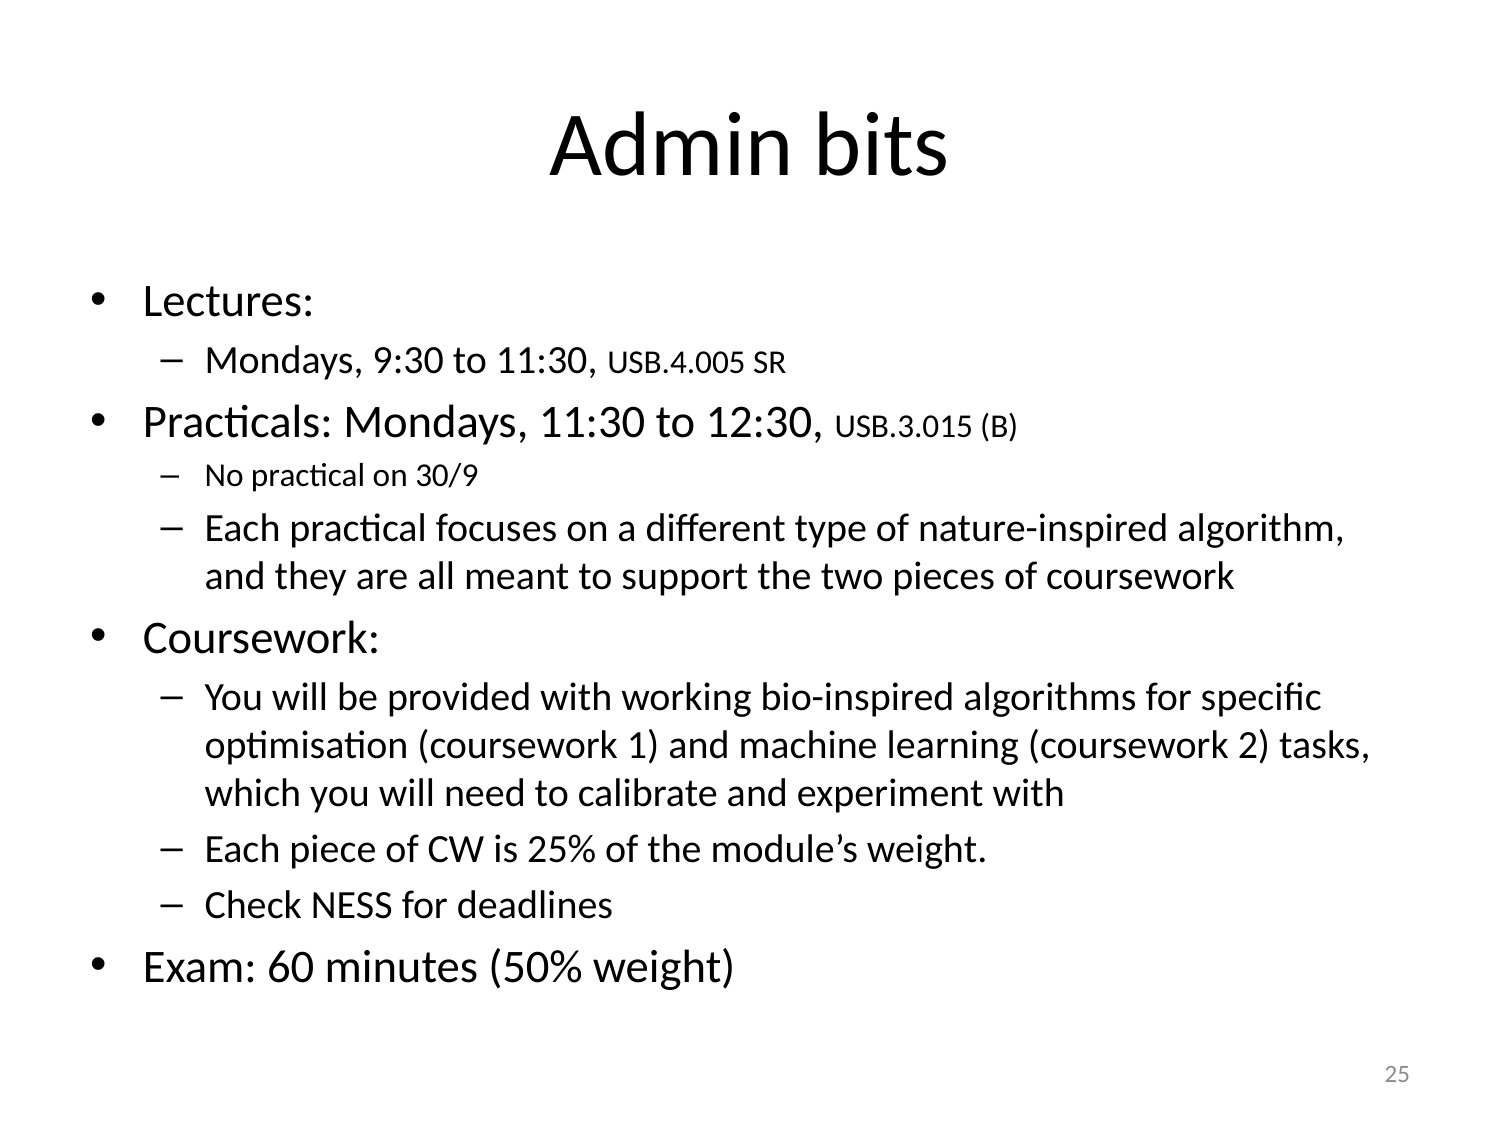

# Admin bits
Lectures:
Mondays, 9:30 to 11:30, USB.4.005 SR
Practicals: Mondays, 11:30 to 12:30, USB.3.015 (B)
No practical on 30/9
Each practical focuses on a different type of nature-inspired algorithm, and they are all meant to support the two pieces of coursework
Coursework:
You will be provided with working bio-inspired algorithms for specific optimisation (coursework 1) and machine learning (coursework 2) tasks, which you will need to calibrate and experiment with
Each piece of CW is 25% of the module’s weight.
Check NESS for deadlines
Exam: 60 minutes (50% weight)
25